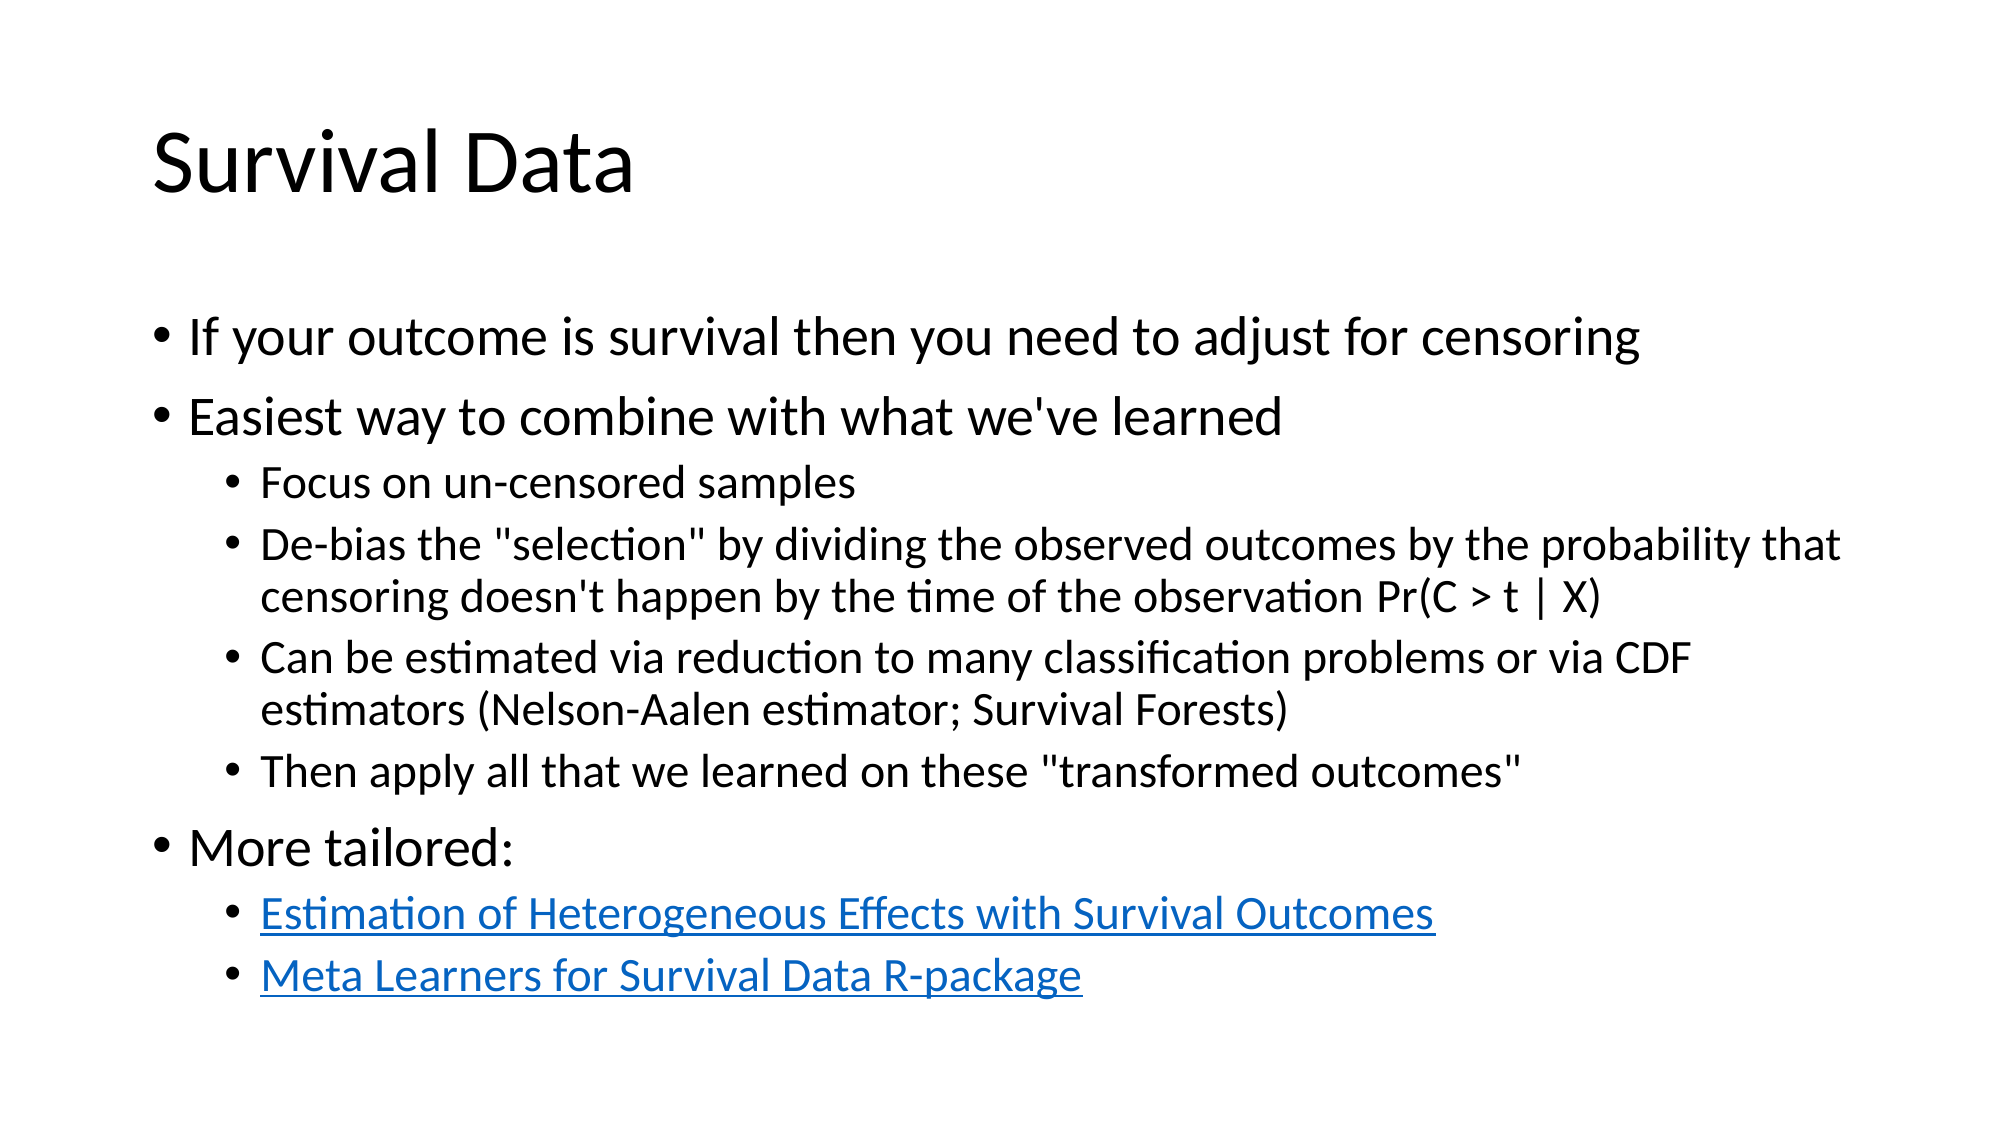

# Survival Data
If your outcome is survival then you need to adjust for censoring
Easiest way to combine with what we've learned
Focus on un-censored samples
De-bias the "selection" by dividing the observed outcomes by the probability that censoring doesn't happen by the time of the observation Pr(C > t | X)
Can be estimated via reduction to many classification problems or via CDF estimators (Nelson-Aalen estimator; Survival Forests)
Then apply all that we learned on these "transformed outcomes"
More tailored:
Estimation of Heterogeneous Effects with Survival Outcomes
Meta Learners for Survival Data R-package